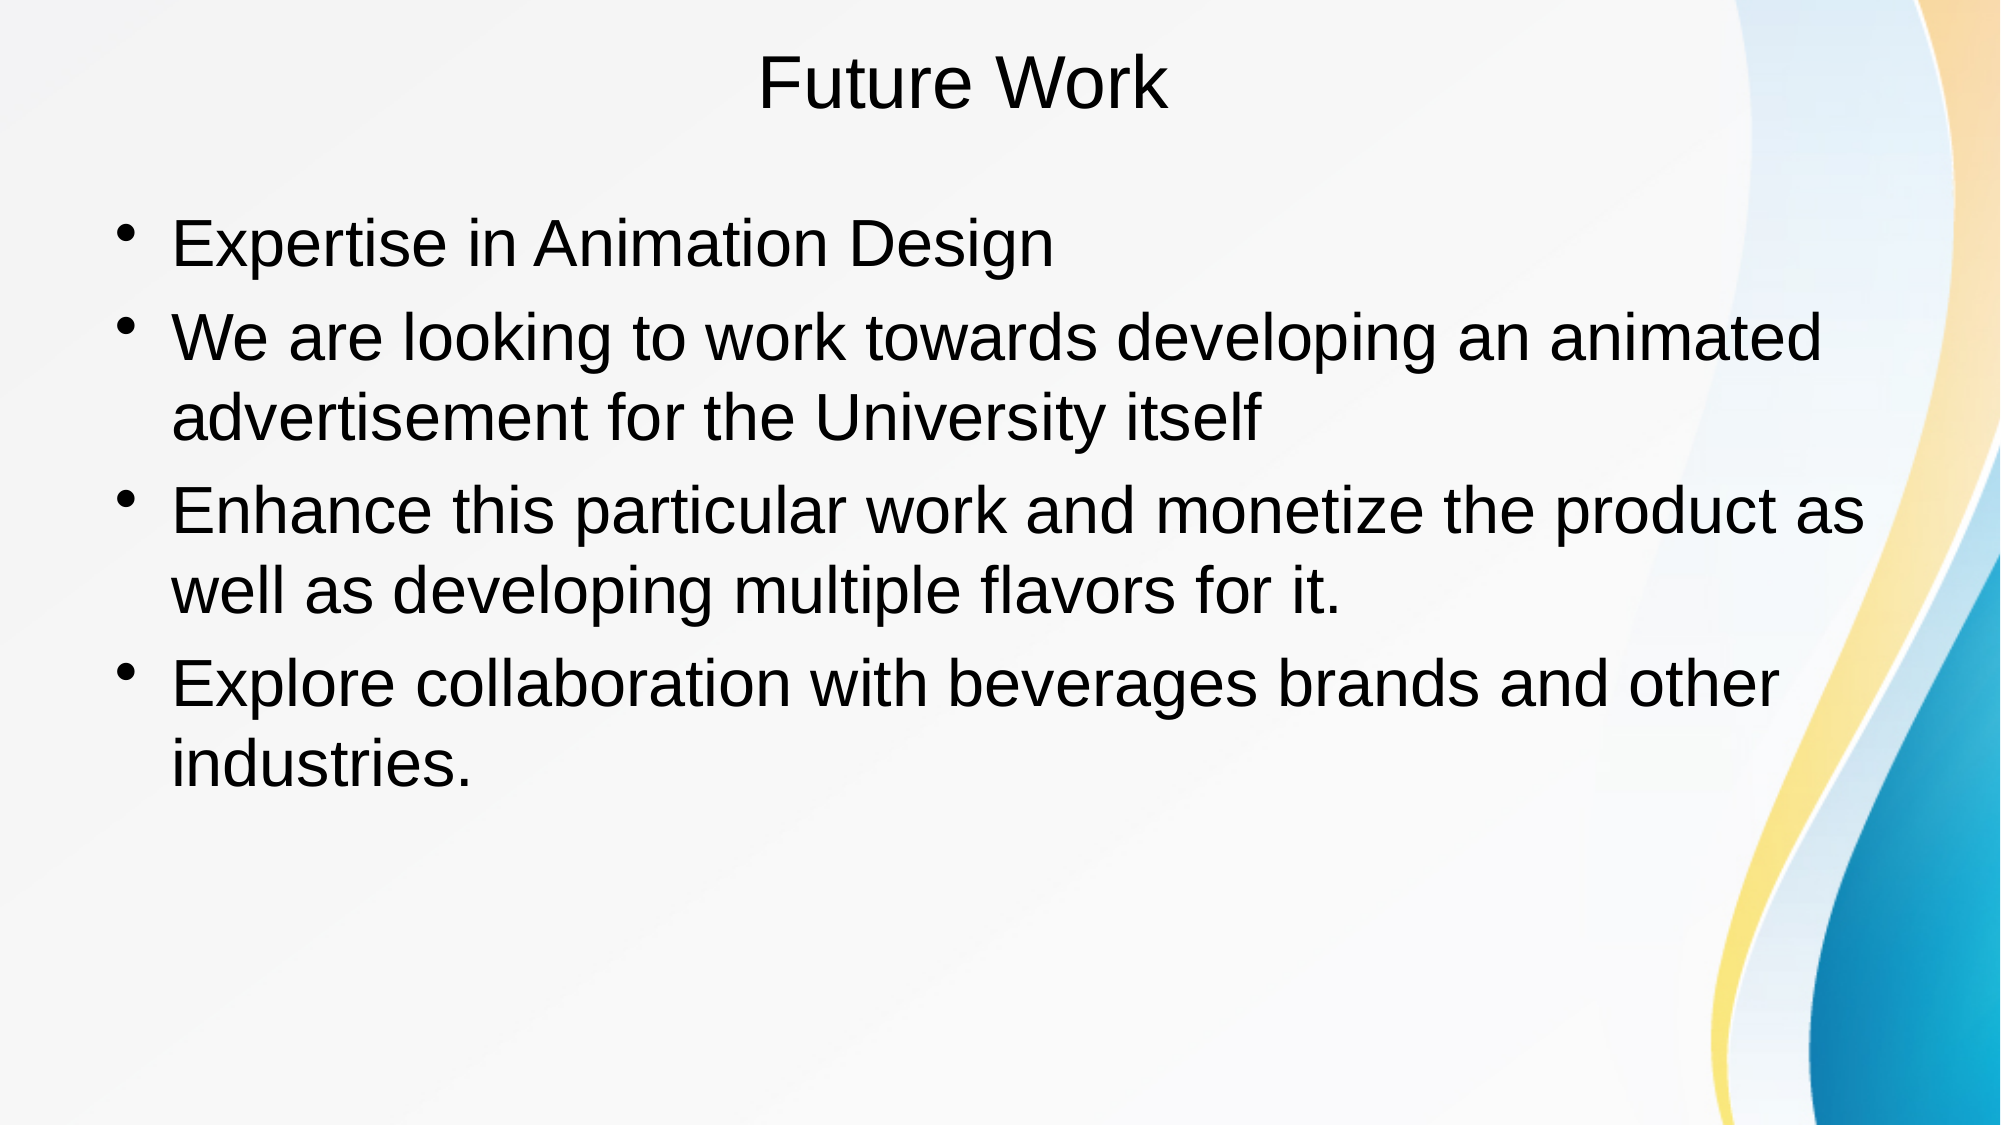

# Future Work
Expertise in Animation Design
We are looking to work towards developing an animated advertisement for the University itself
Enhance this particular work and monetize the product as well as developing multiple flavors for it.
Explore collaboration with beverages brands and other industries.